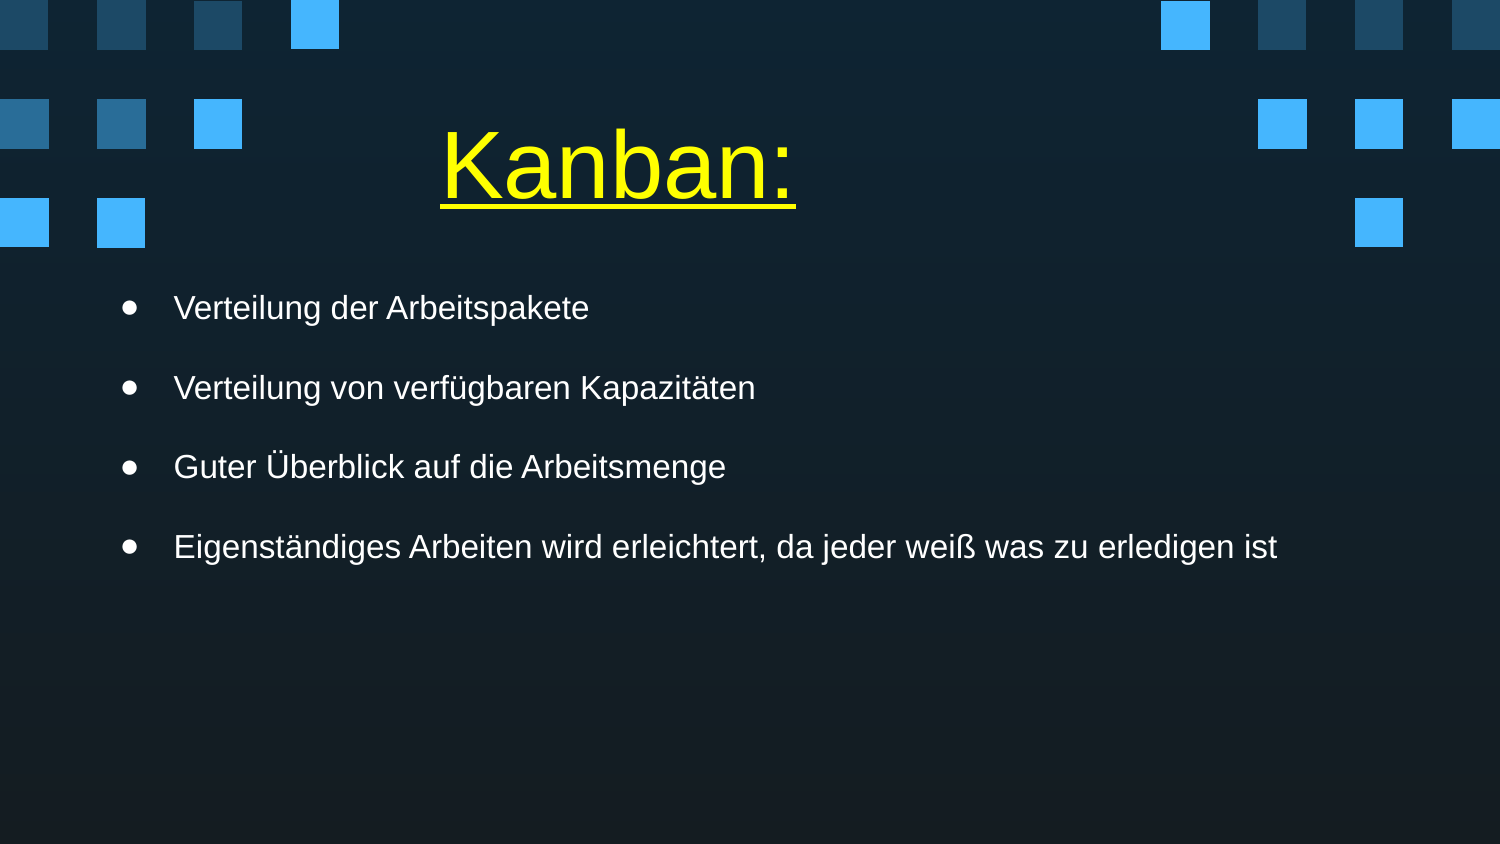

# Kanban:
Verteilung der Arbeitspakete

Verteilung von verfügbaren Kapazitäten

Guter Überblick auf die Arbeitsmenge

Eigenständiges Arbeiten wird erleichtert, da jeder weiß was zu erledigen ist